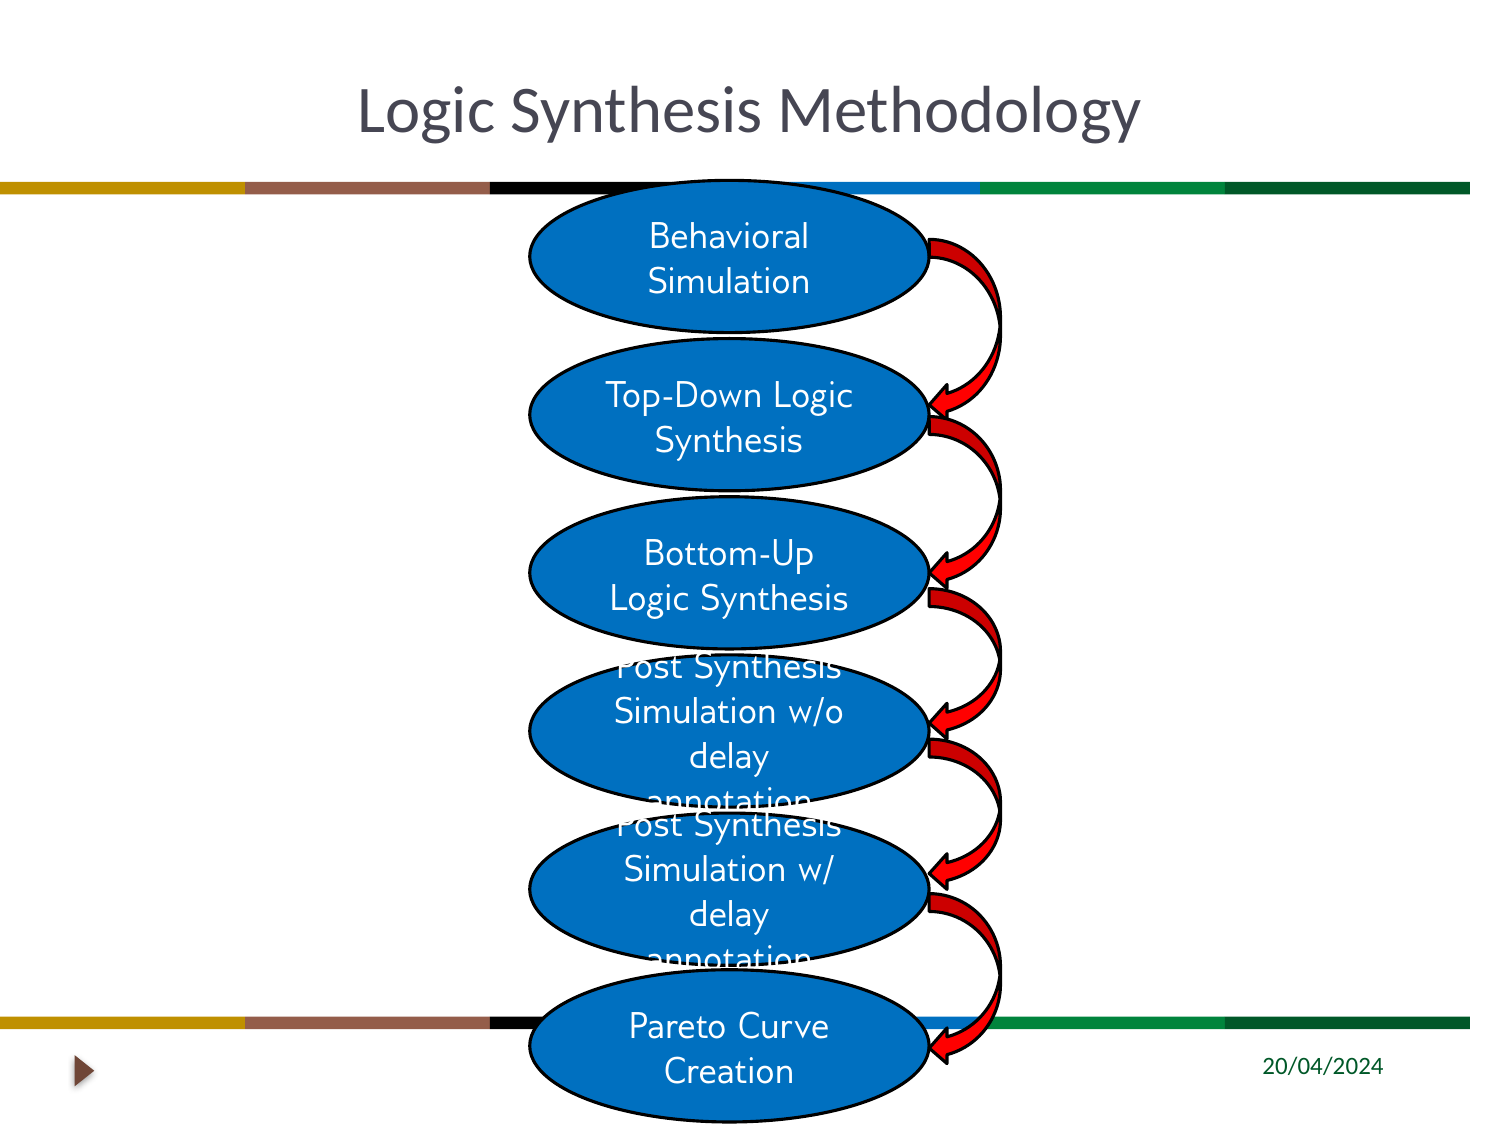

# Logic Synthesis Methodology
Behavioral Simulation

Top-Down Logic Synthesis

Bottom-Up Logic Synthesis

Post Synthesis Simulation w/o delay annotation

Post Synthesis Simulation w/ delay annotation

Pareto Curve Creation
14
ECE330 - SoC Design
20/04/2024